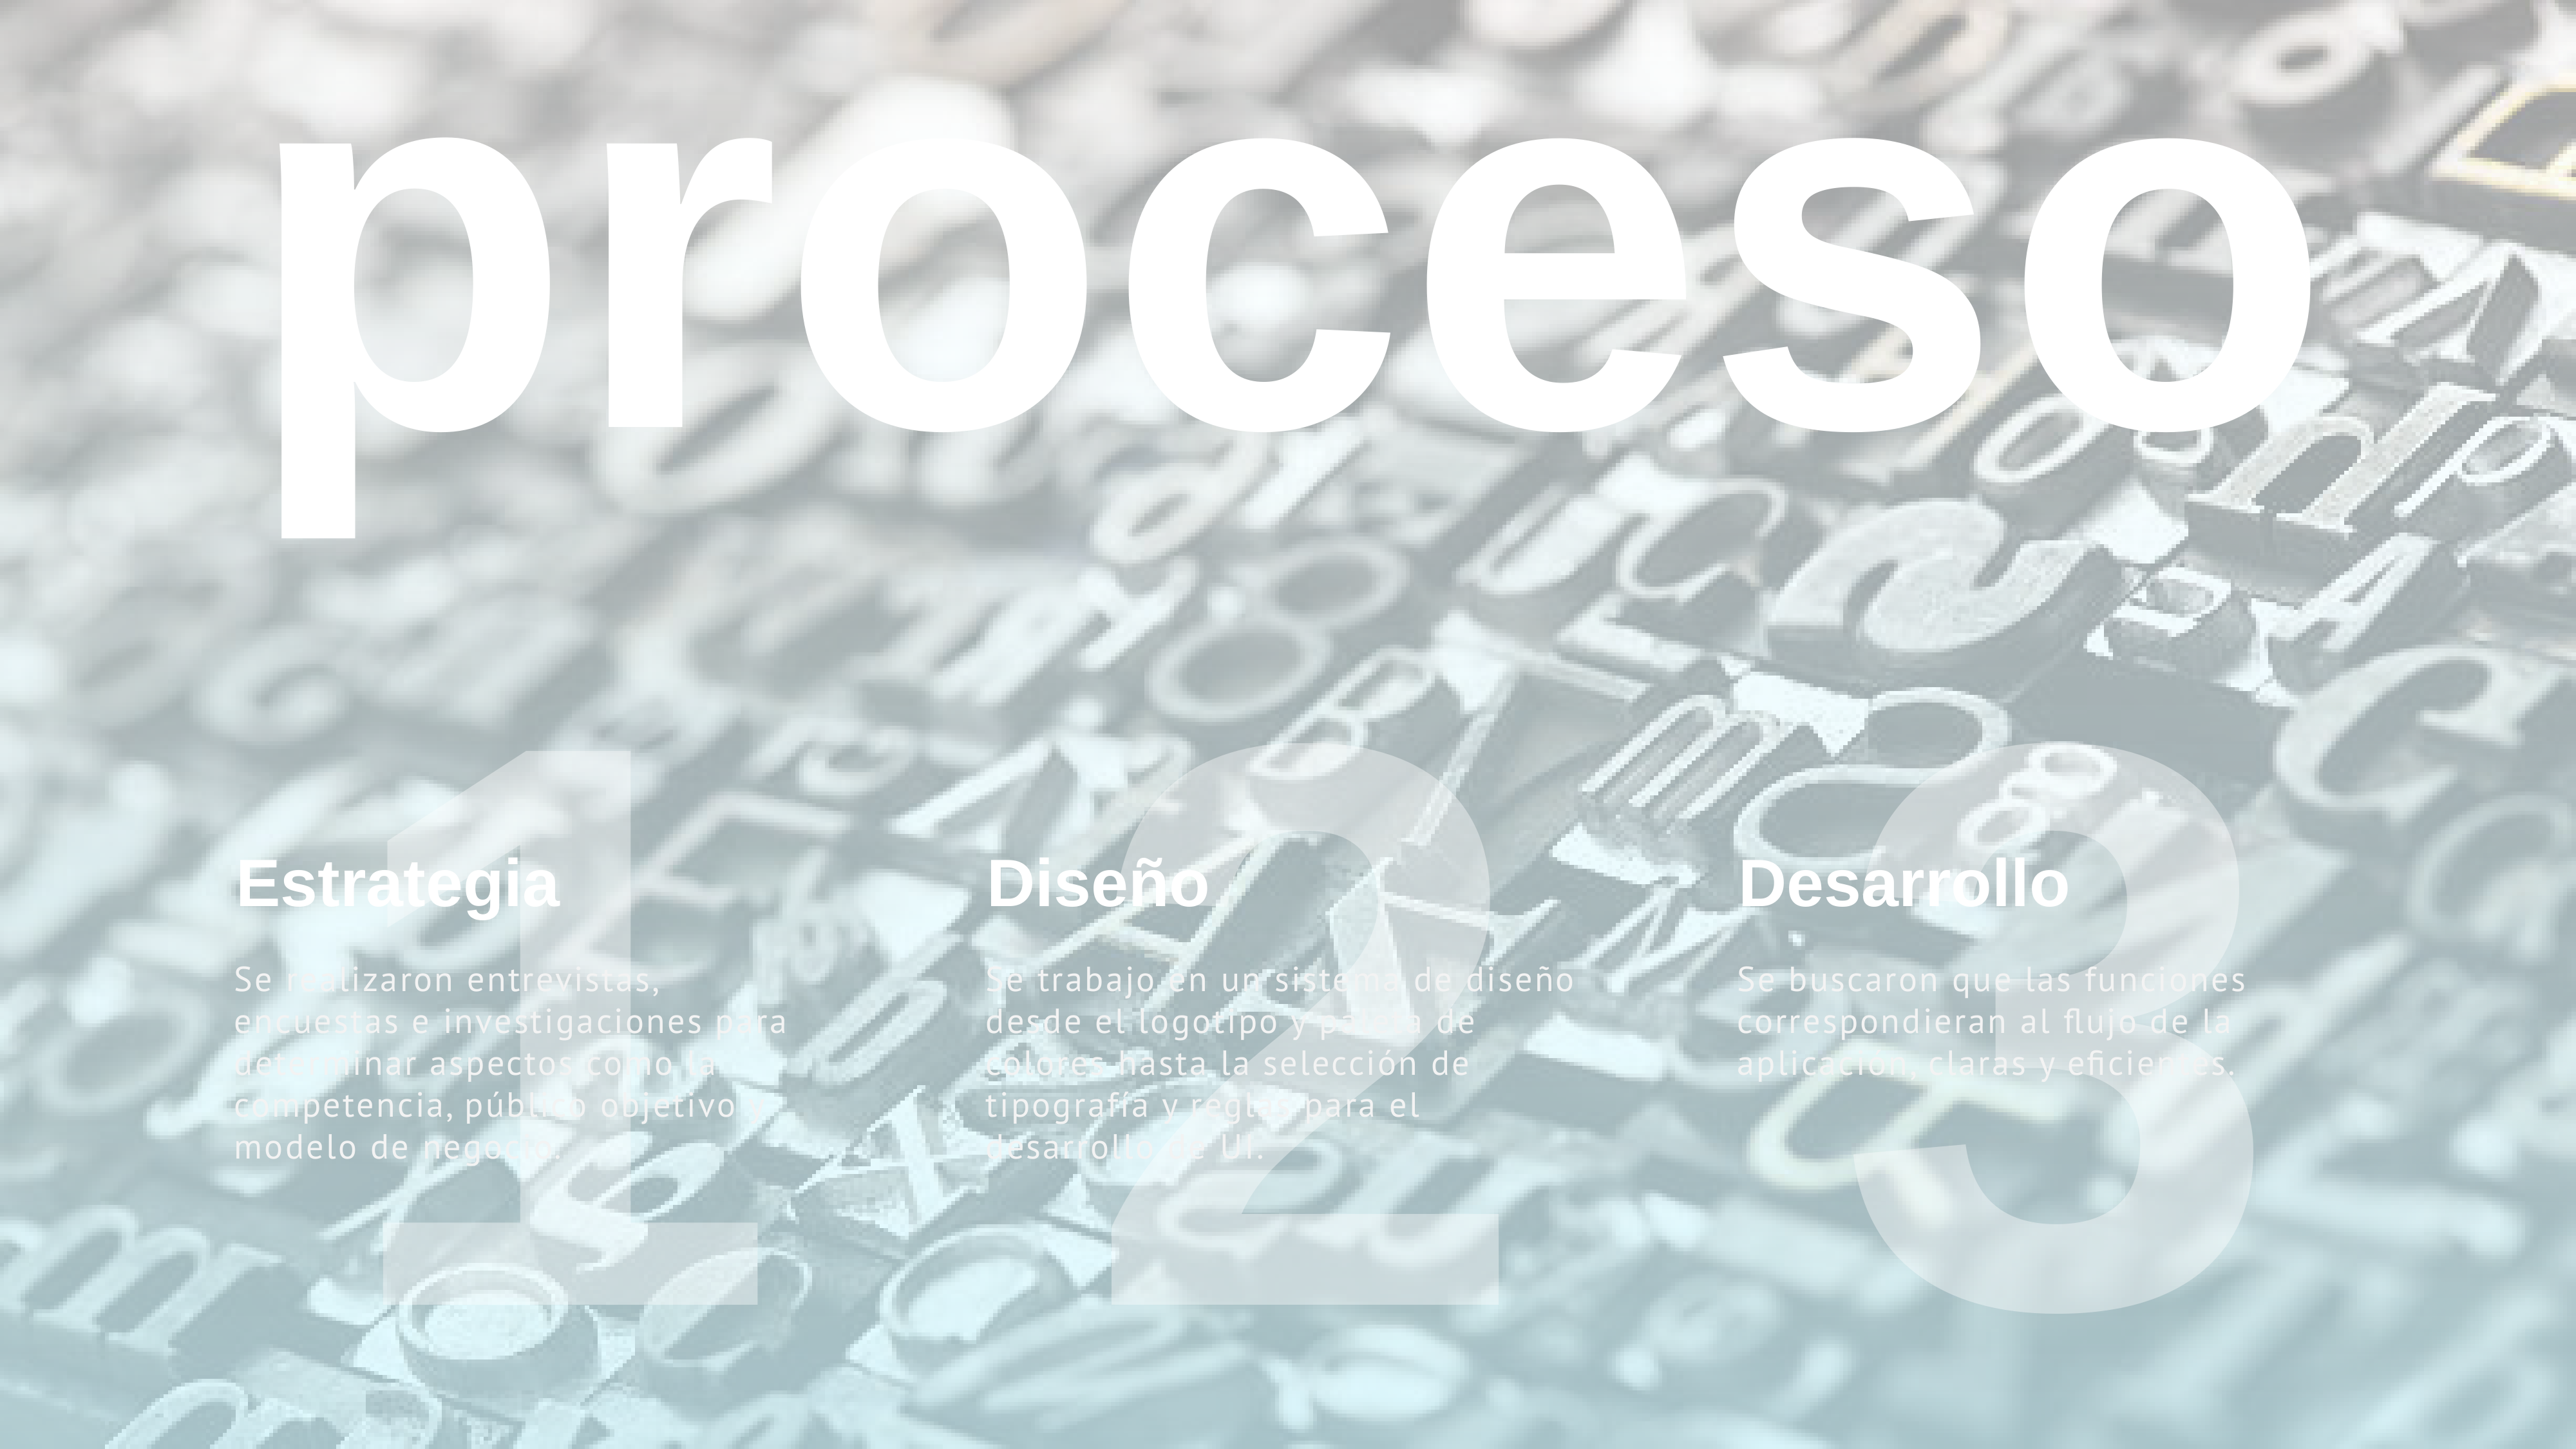

proceso
1
Estrategia
Se realizaron entrevistas, encuestas e investigaciones para determinar aspectos como la competencia, público objetivo y modelo de negocio.
2
Diseño
Se trabajo en un sistema de diseño desde el logotipo y paleta de colores hasta la selección de tipografía y reglas para el desarrollo de UI.
3
Desarrollo
Se buscaron que las funciones correspondieran al flujo de la aplicación, claras y eficientes.